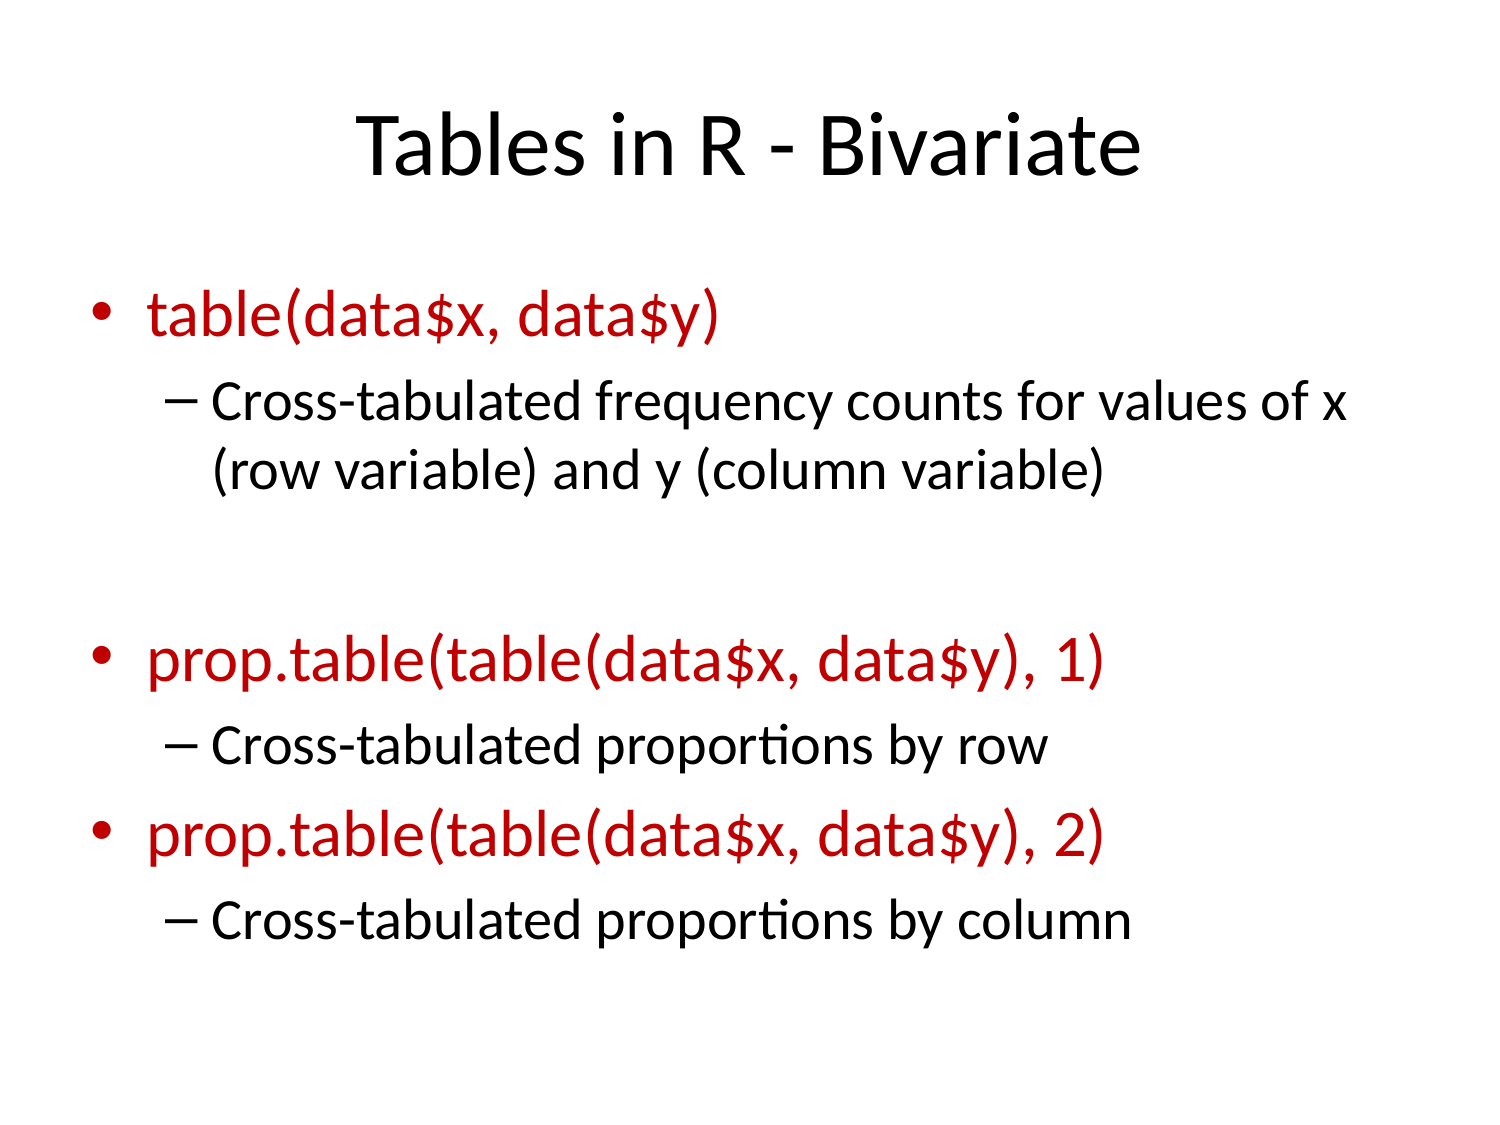

# Tables in R - Bivariate
table(data$x, data$y)
Cross-tabulated frequency counts for values of x (row variable) and y (column variable)

prop.table(table(data$x, data$y), 1)
Cross-tabulated proportions by row
prop.table(table(data$x, data$y), 2)
Cross-tabulated proportions by column